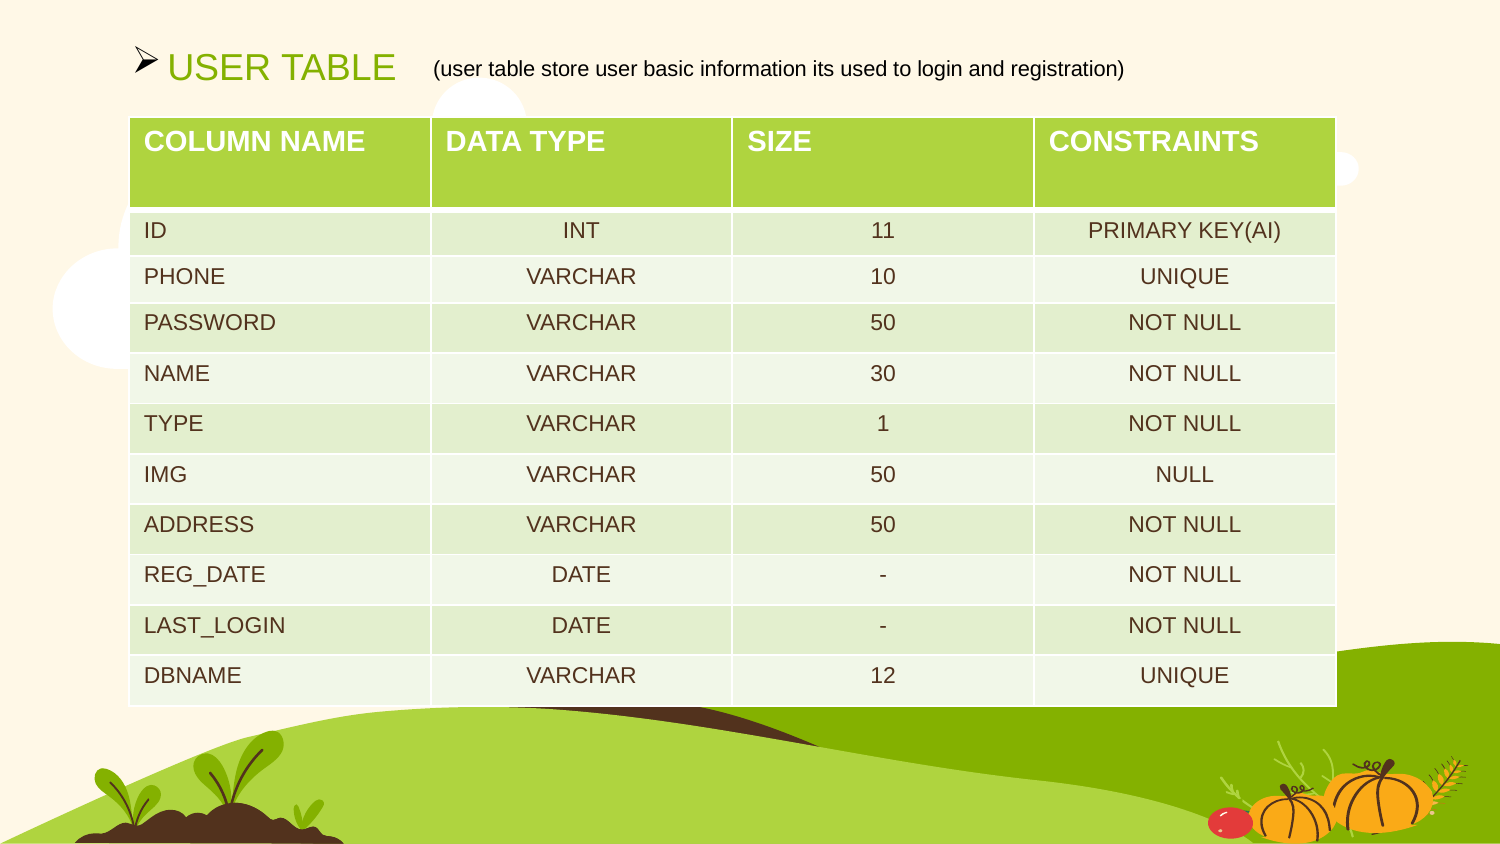

USER TABLE
(user table store user basic information its used to login and registration)
| COLUMN NAME | DATA TYPE | SIZE | CONSTRAINTS |
| --- | --- | --- | --- |
| ID | INT | 11 | PRIMARY KEY(AI) |
| PHONE | VARCHAR | 10 | UNIQUE |
| PASSWORD | VARCHAR | 50 | NOT NULL |
| NAME | VARCHAR | 30 | NOT NULL |
| TYPE | VARCHAR | 1 | NOT NULL |
| IMG | VARCHAR | 50 | NULL |
| ADDRESS | VARCHAR | 50 | NOT NULL |
| REG\_DATE | DATE | - | NOT NULL |
| LAST\_LOGIN | DATE | - | NOT NULL |
| DBNAME | VARCHAR | 12 | UNIQUE |